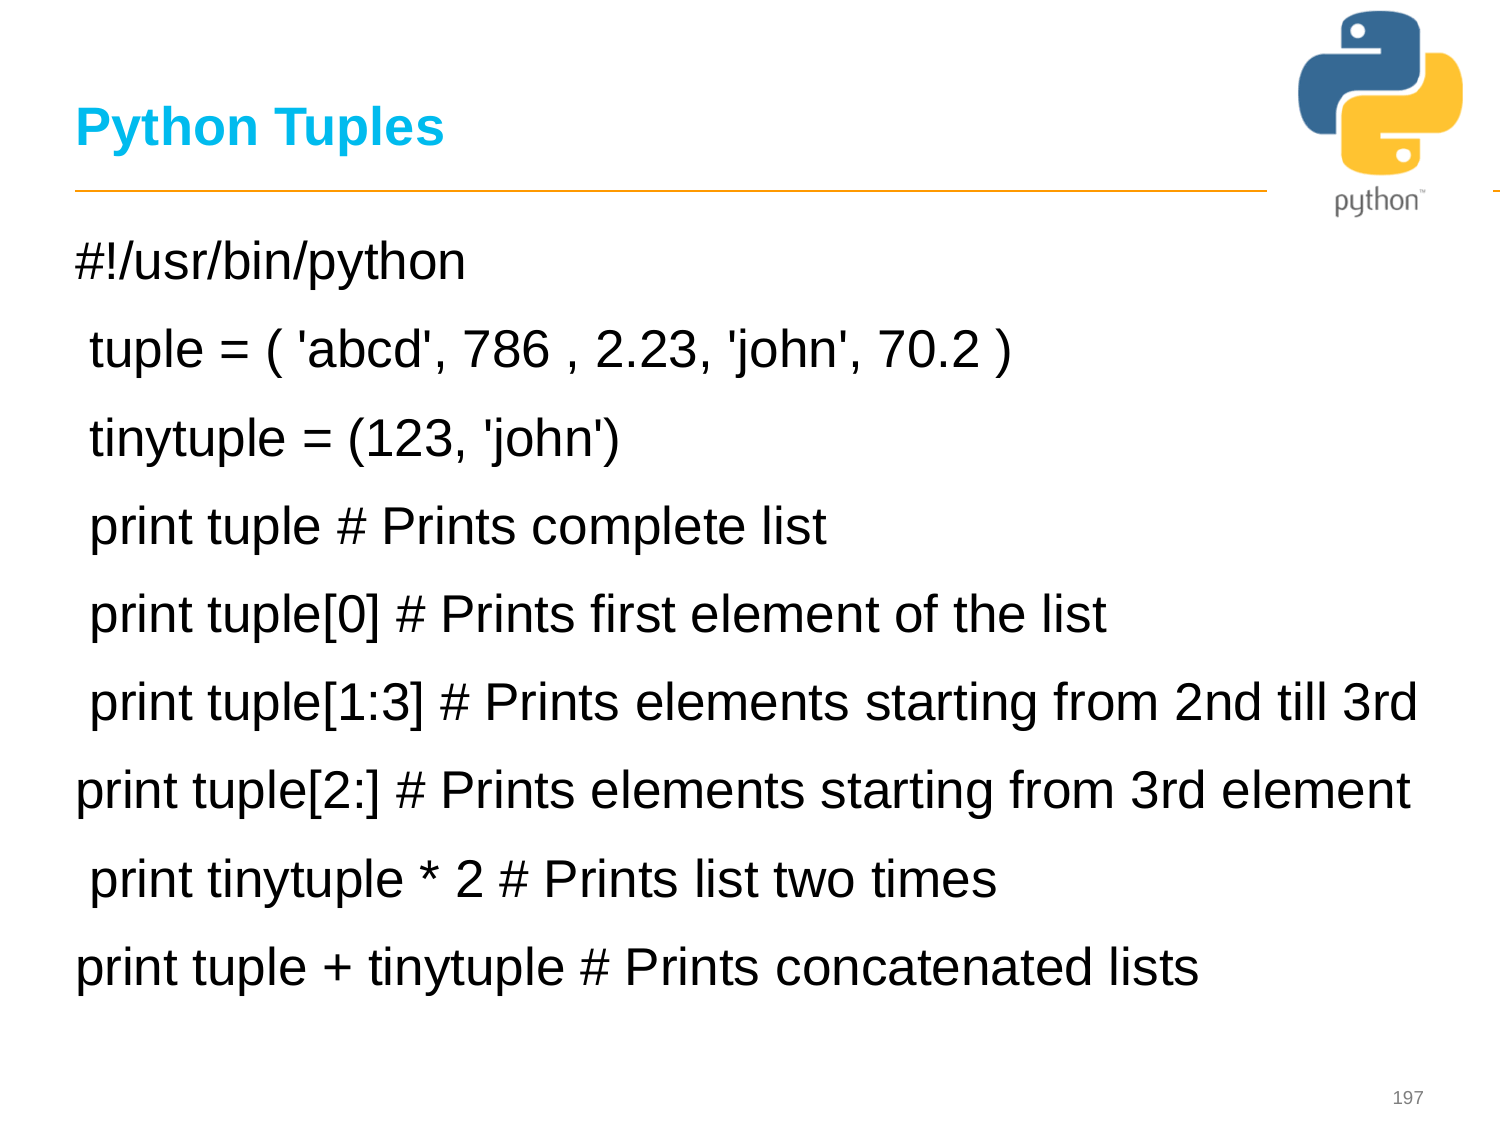

197
# Python Tuples
#!/usr/bin/python
 tuple = ( 'abcd', 786 , 2.23, 'john', 70.2 )
 tinytuple = (123, 'john')
 print tuple # Prints complete list
 print tuple[0] # Prints first element of the list
 print tuple[1:3] # Prints elements starting from 2nd till 3rd
print tuple[2:] # Prints elements starting from 3rd element
 print tinytuple * 2 # Prints list two times
print tuple + tinytuple # Prints concatenated lists